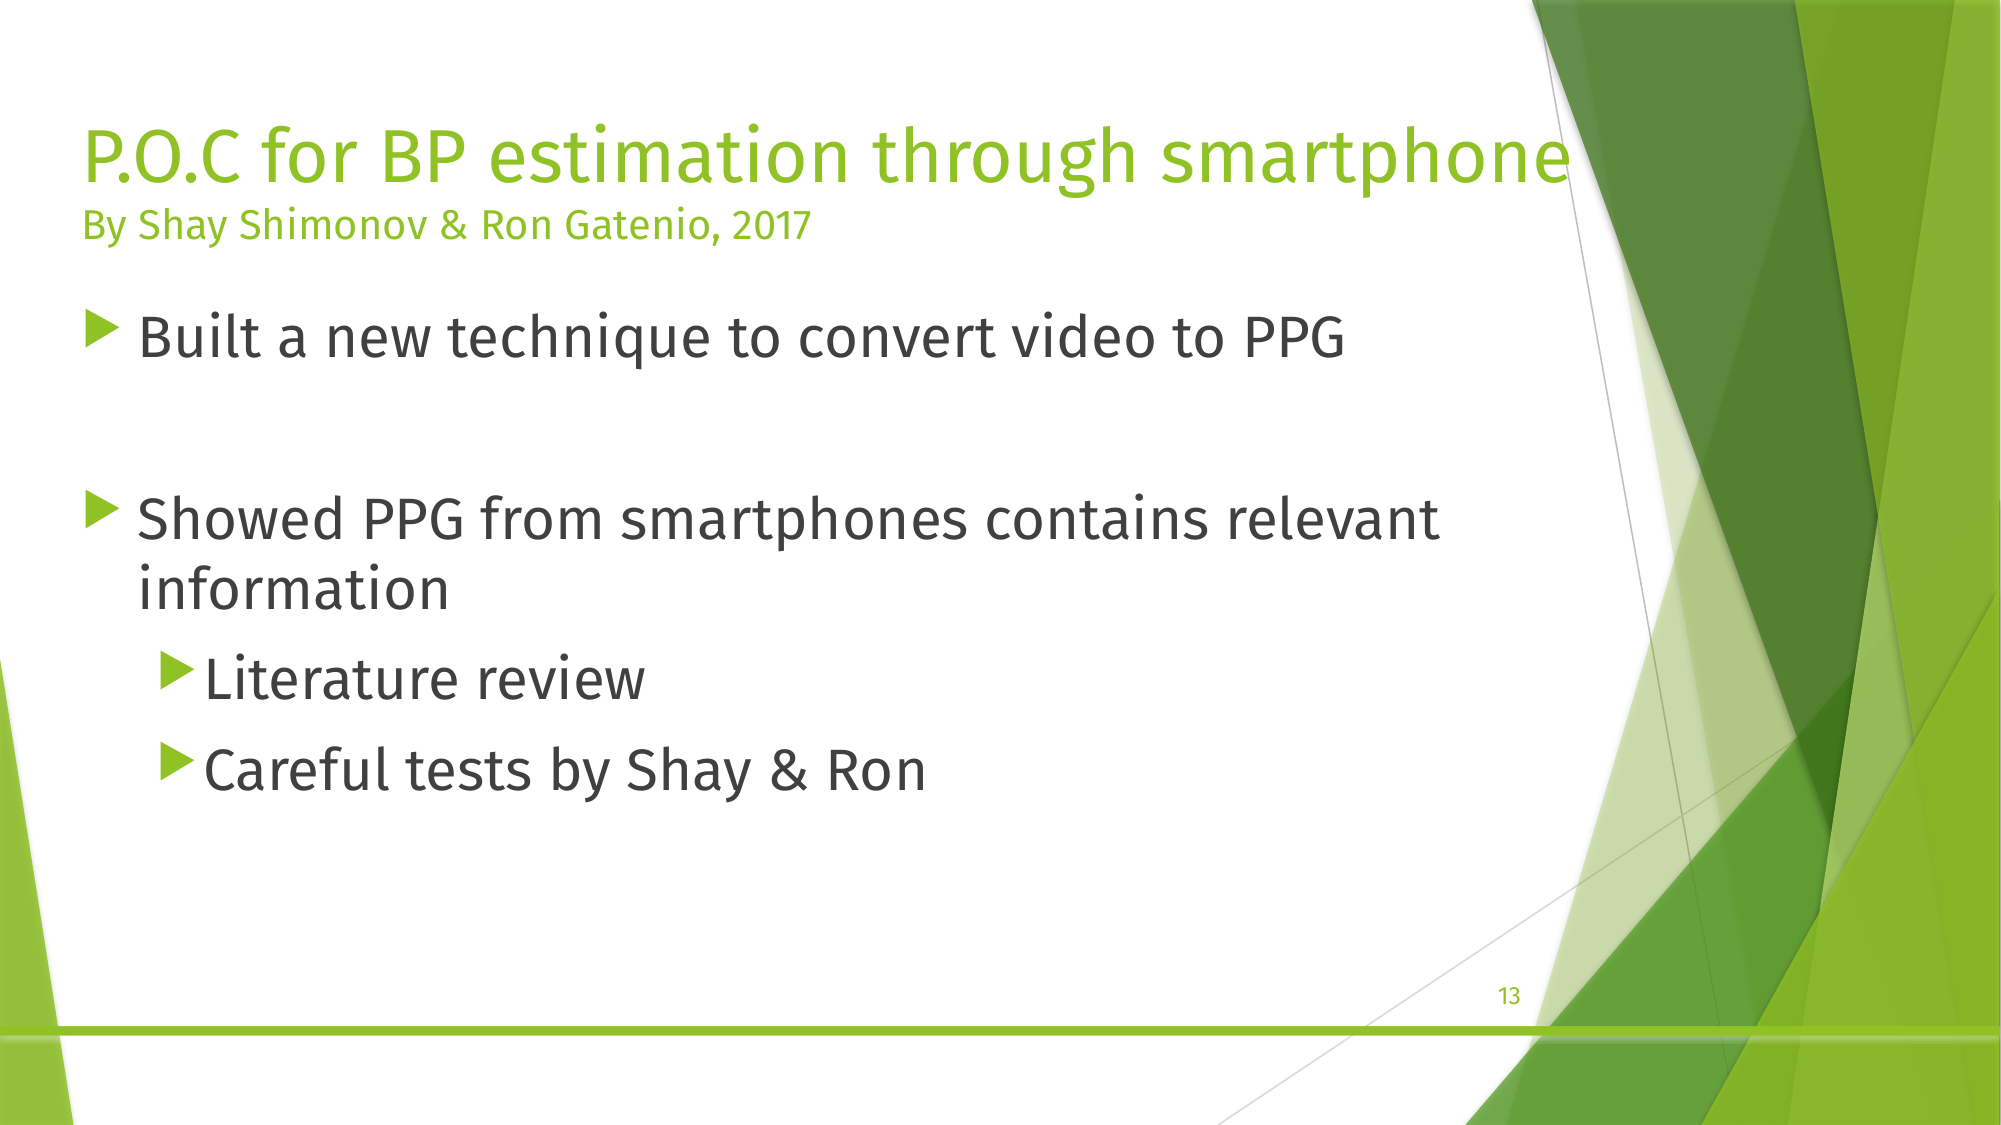

# P.O.C for BP estimation through smartphone By Shay Shimonov & Ron Gatenio, 2017
Built a new technique to convert video to PPG

Showed PPG from smartphones contains relevant information
Literature review
Careful tests by Shay & Ron

13